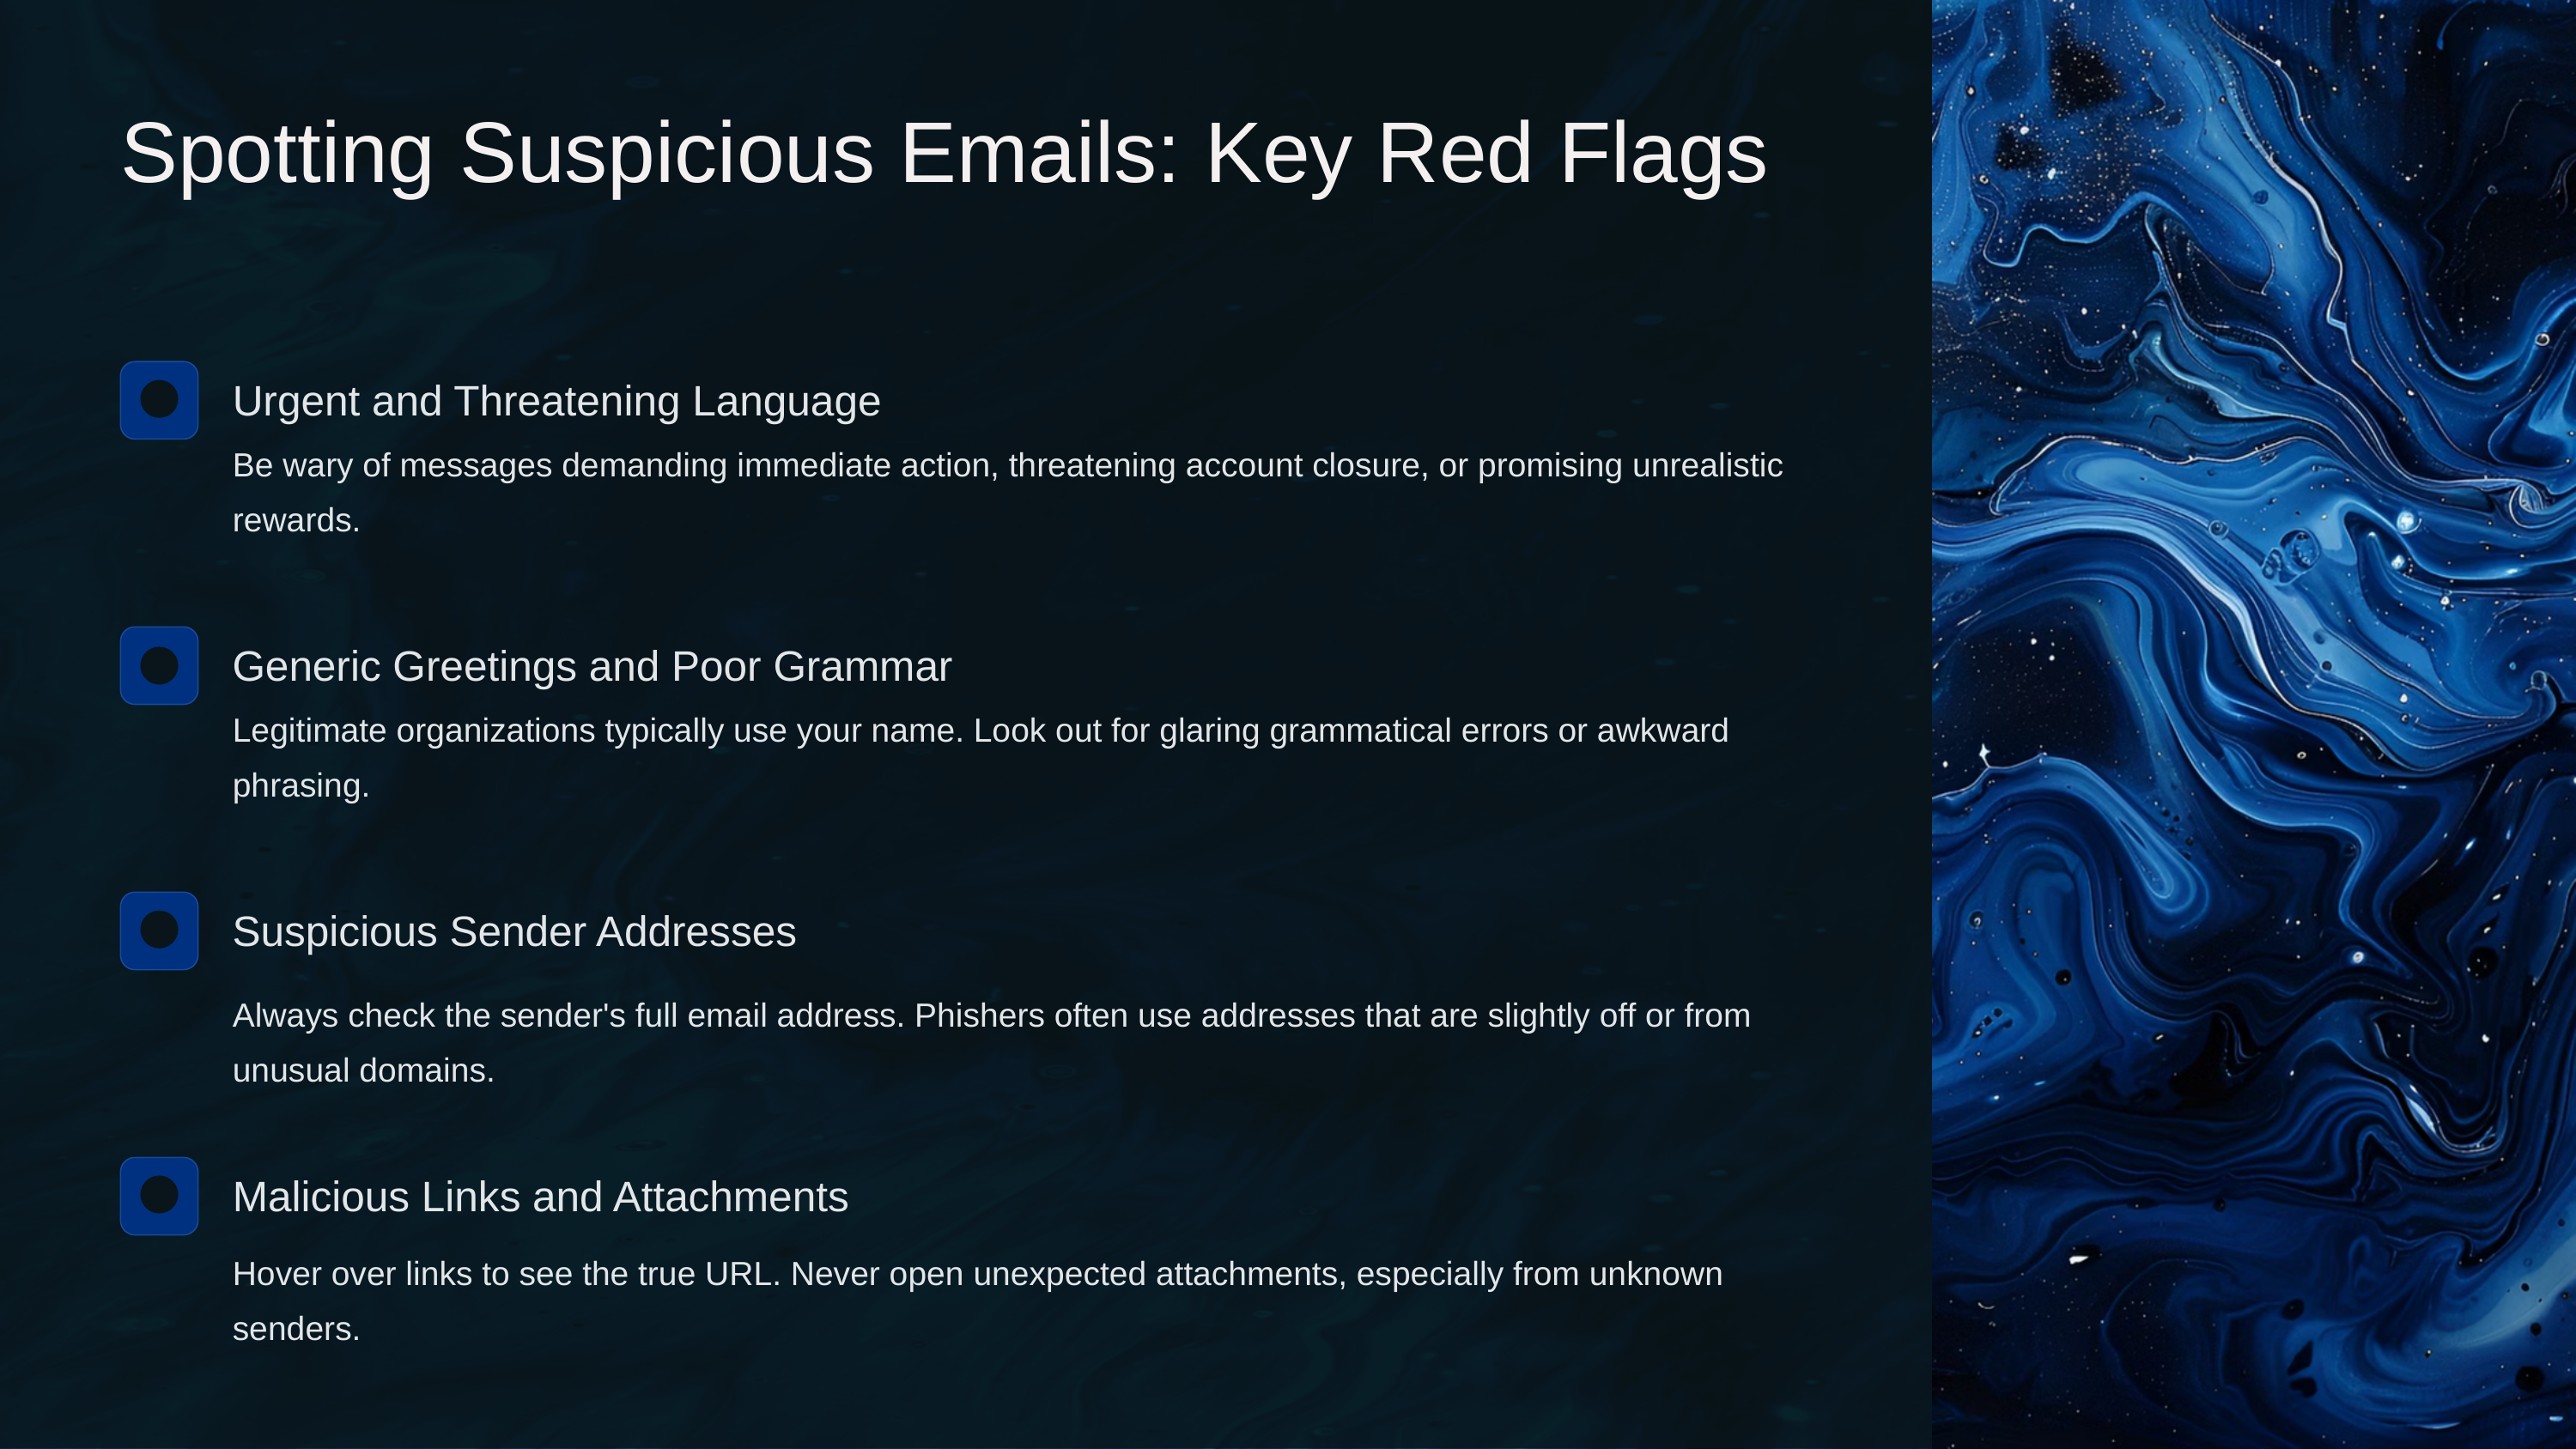

Spotting Suspicious Emails: Key Red Flags

Urgent and Threatening Language

Be wary of messages demanding immediate action, threatening account closure, or promising unrealistic rewards.

Generic Greetings and Poor Grammar

Legitimate organizations typically use your name. Look out for glaring grammatical errors or awkward phrasing.

Suspicious Sender Addresses

Always check the sender's full email address. Phishers often use addresses that are slightly off or from unusual domains.

Malicious Links and Attachments

Hover over links to see the true URL. Never open unexpected attachments, especially from unknown senders.